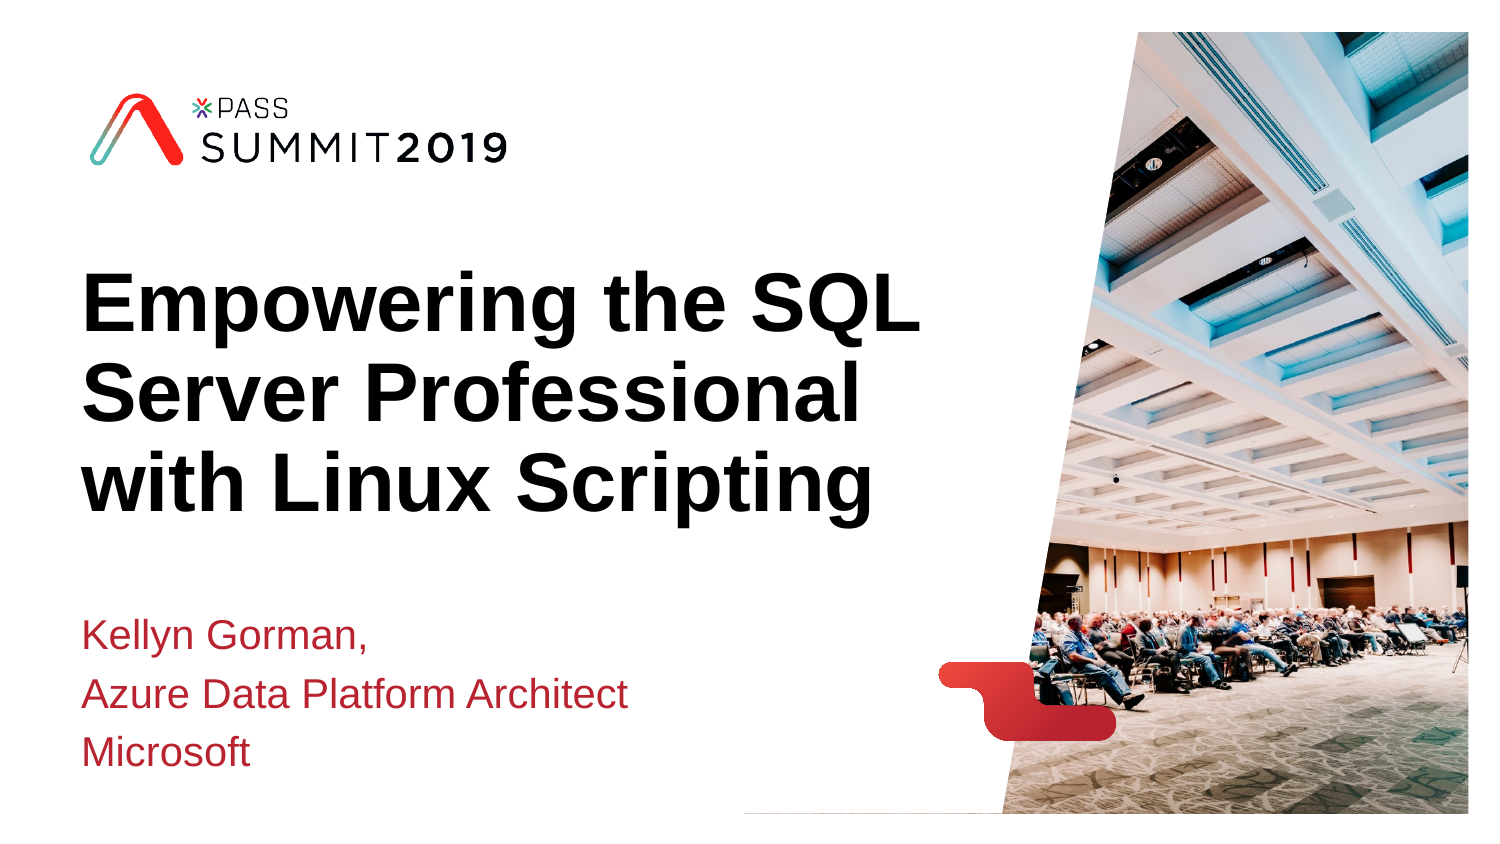

# Empowering the SQL Server Professional with Linux Scripting
Kellyn Gorman,
Azure Data Platform Architect
Microsoft